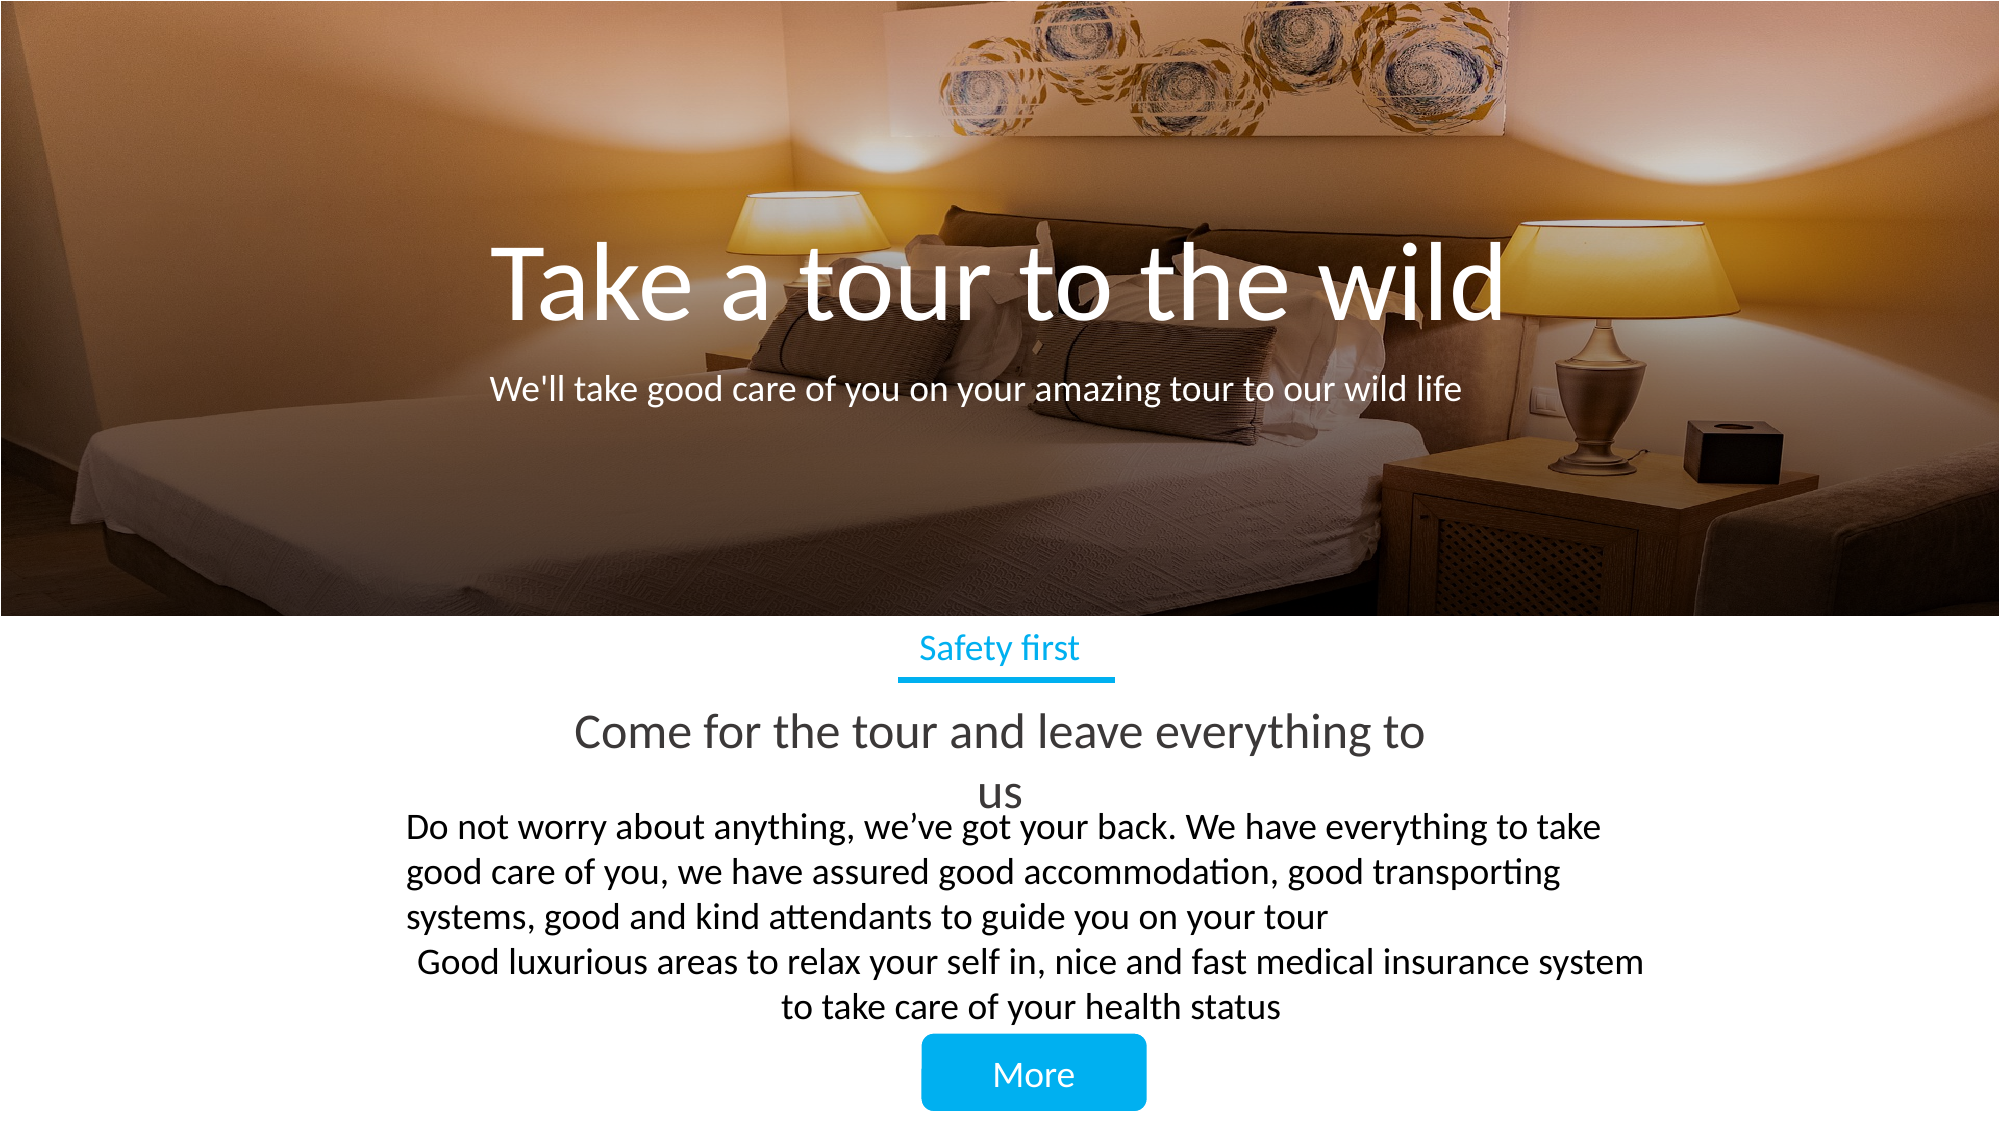

Take a tour to the wild
We'll take good care of you on your amazing tour to our wild life
Safety first

Come for the tour and leave everything to us
Do not worry about anything, we’ve got your back. We have everything to take good care of you, we have assured good accommodation, good transporting systems, good and kind attendants to guide you on your tour
Good luxurious areas to relax your self in, nice and fast medical insurance system to take care of your health status
More